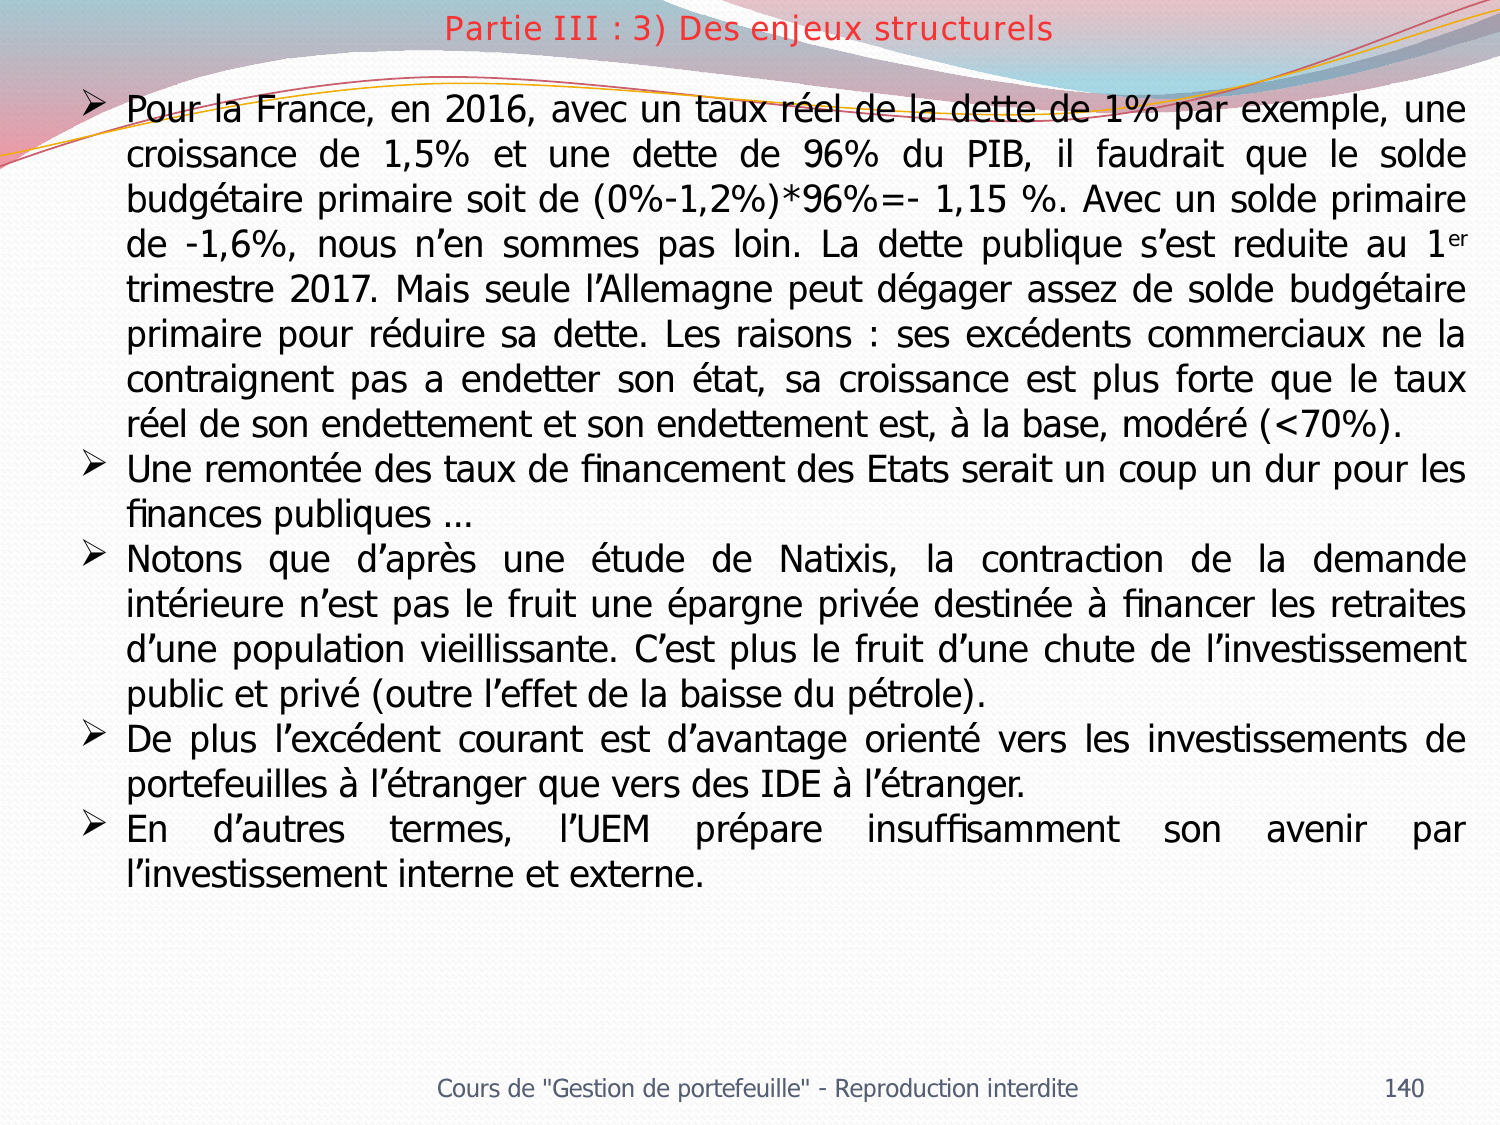

Partie III : 3) Des enjeux structurels
Pour la France, en 2016, avec un taux réel de la dette de 1% par exemple, une croissance de 1,5% et une dette de 96% du PIB, il faudrait que le solde budgétaire primaire soit de (0%-1,2%)*96%=- 1,15 %. Avec un solde primaire de -1,6%, nous n’en sommes pas loin. La dette publique s’est reduite au 1er trimestre 2017. Mais seule l’Allemagne peut dégager assez de solde budgétaire primaire pour réduire sa dette. Les raisons : ses excédents commerciaux ne la contraignent pas a endetter son état, sa croissance est plus forte que le taux réel de son endettement et son endettement est, à la base, modéré (<70%).
Une remontée des taux de financement des Etats serait un coup un dur pour les finances publiques …
Notons que d’après une étude de Natixis, la contraction de la demande intérieure n’est pas le fruit une épargne privée destinée à financer les retraites d’une population vieillissante. C’est plus le fruit d’une chute de l’investissement public et privé (outre l’effet de la baisse du pétrole).
De plus l’excédent courant est d’avantage orienté vers les investissements de portefeuilles à l’étranger que vers des IDE à l’étranger.
En d’autres termes, l’UEM prépare insuffisamment son avenir par l’investissement interne et externe.
Cours de "Gestion de portefeuille" - Reproduction interdite
140